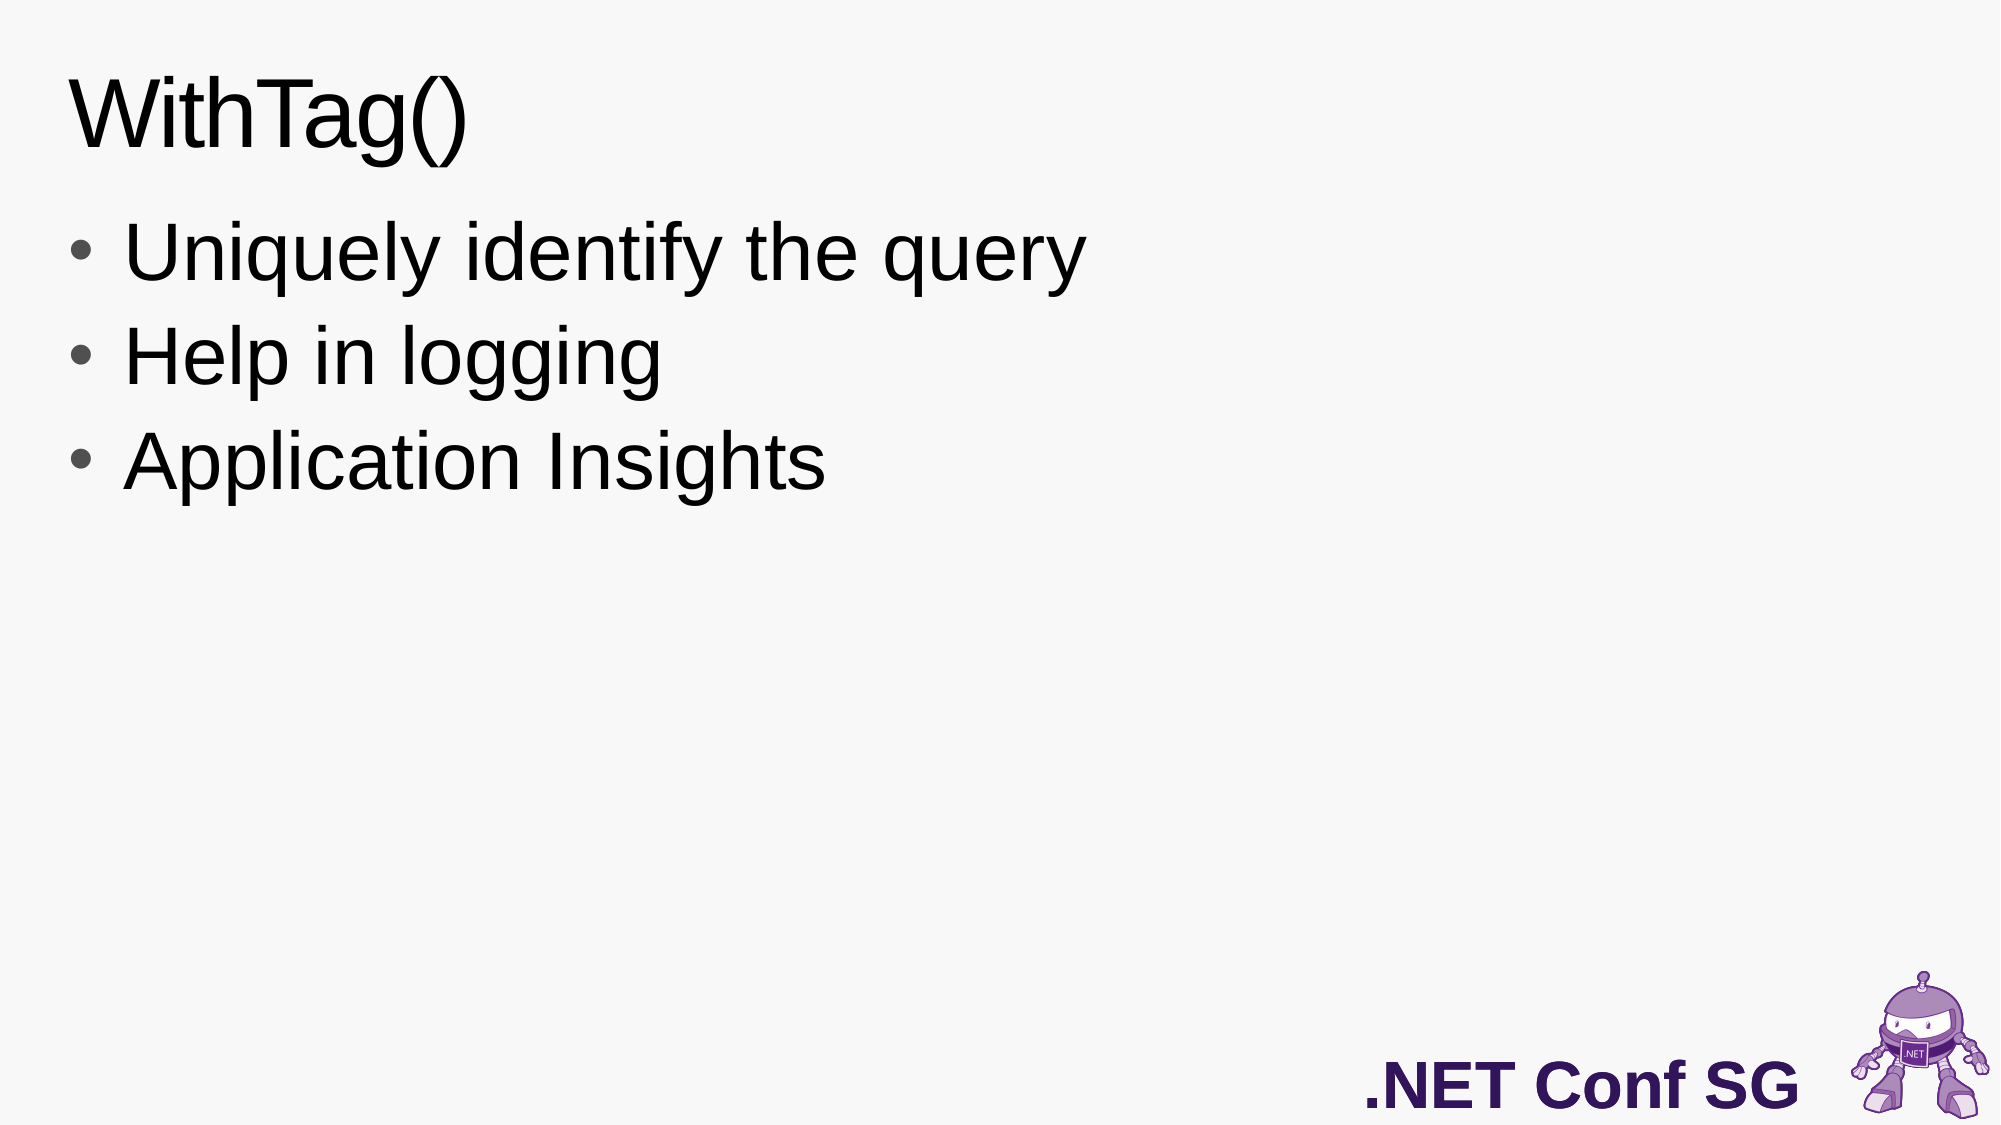

# WithTag()
Uniquely identify the query
Help in logging
Application Insights